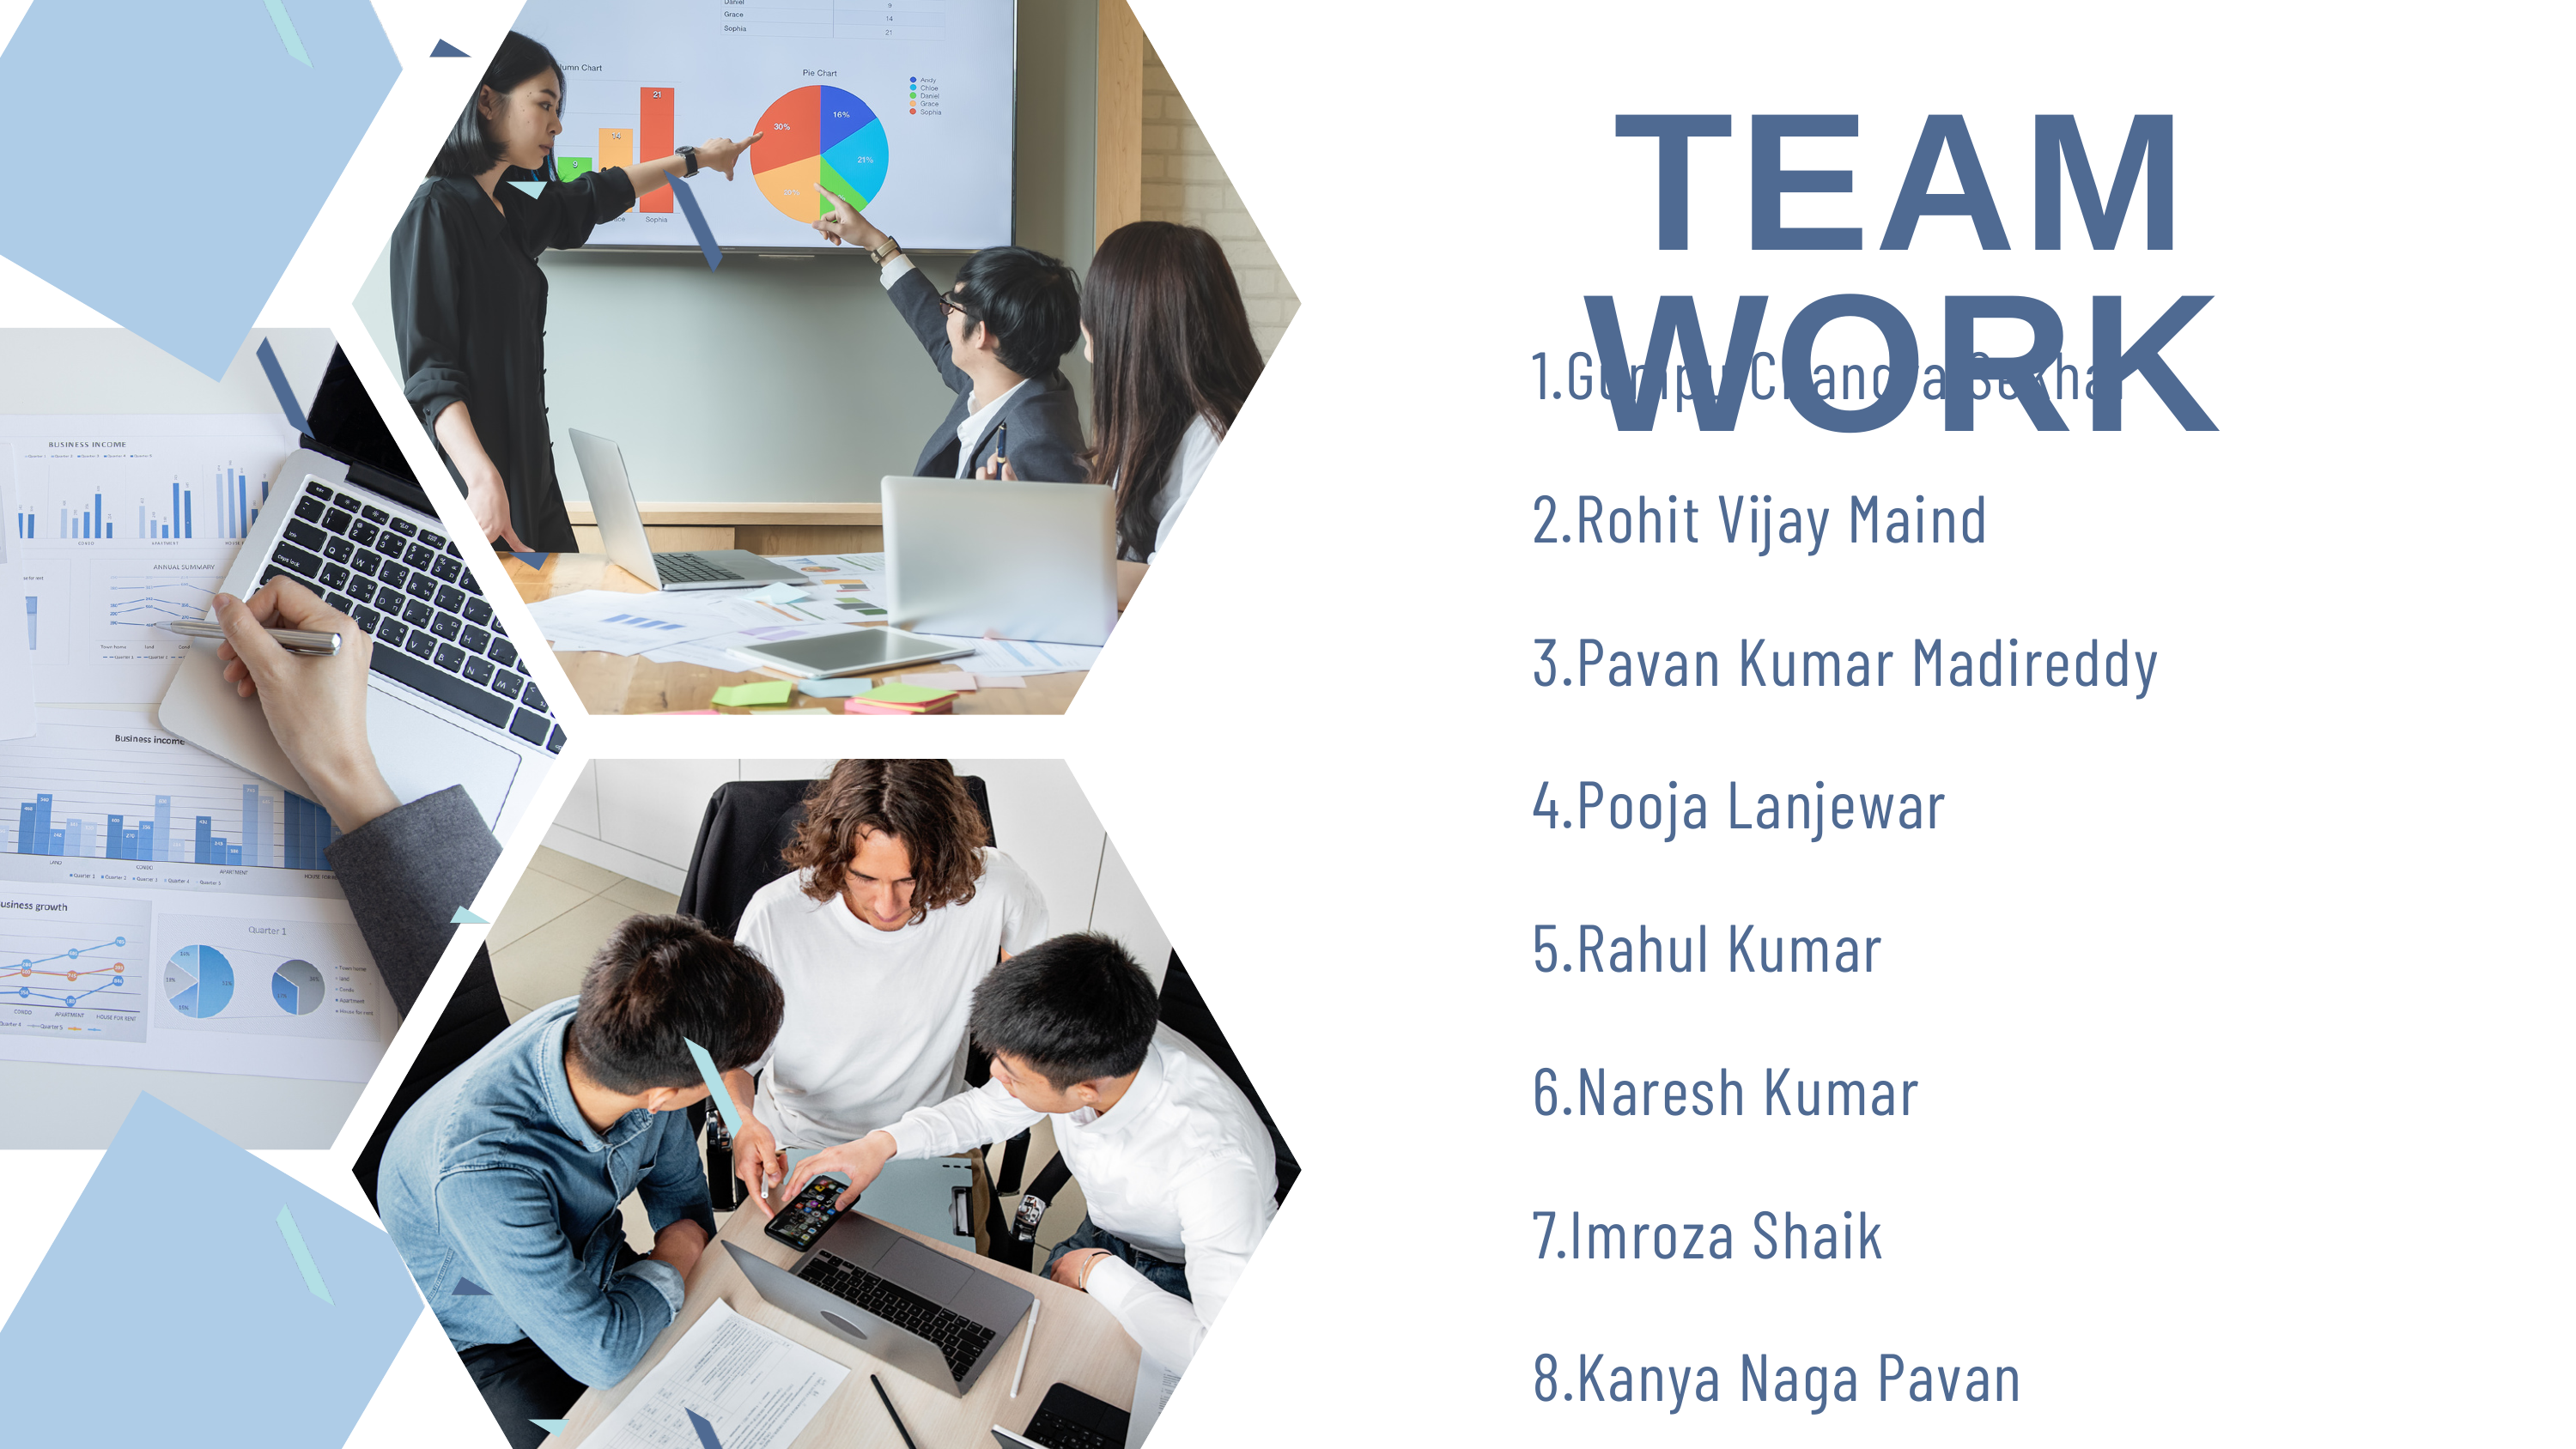

TEAM WORK

1.Gumpu Chandra Sekhar

2.Rohit Vijay Maind

3.Pavan Kumar Madireddy

4.Pooja Lanjewar

5.Rahul Kumar

6.Naresh Kumar

7.Imroza Shaik

8.Kanya Naga Pavan